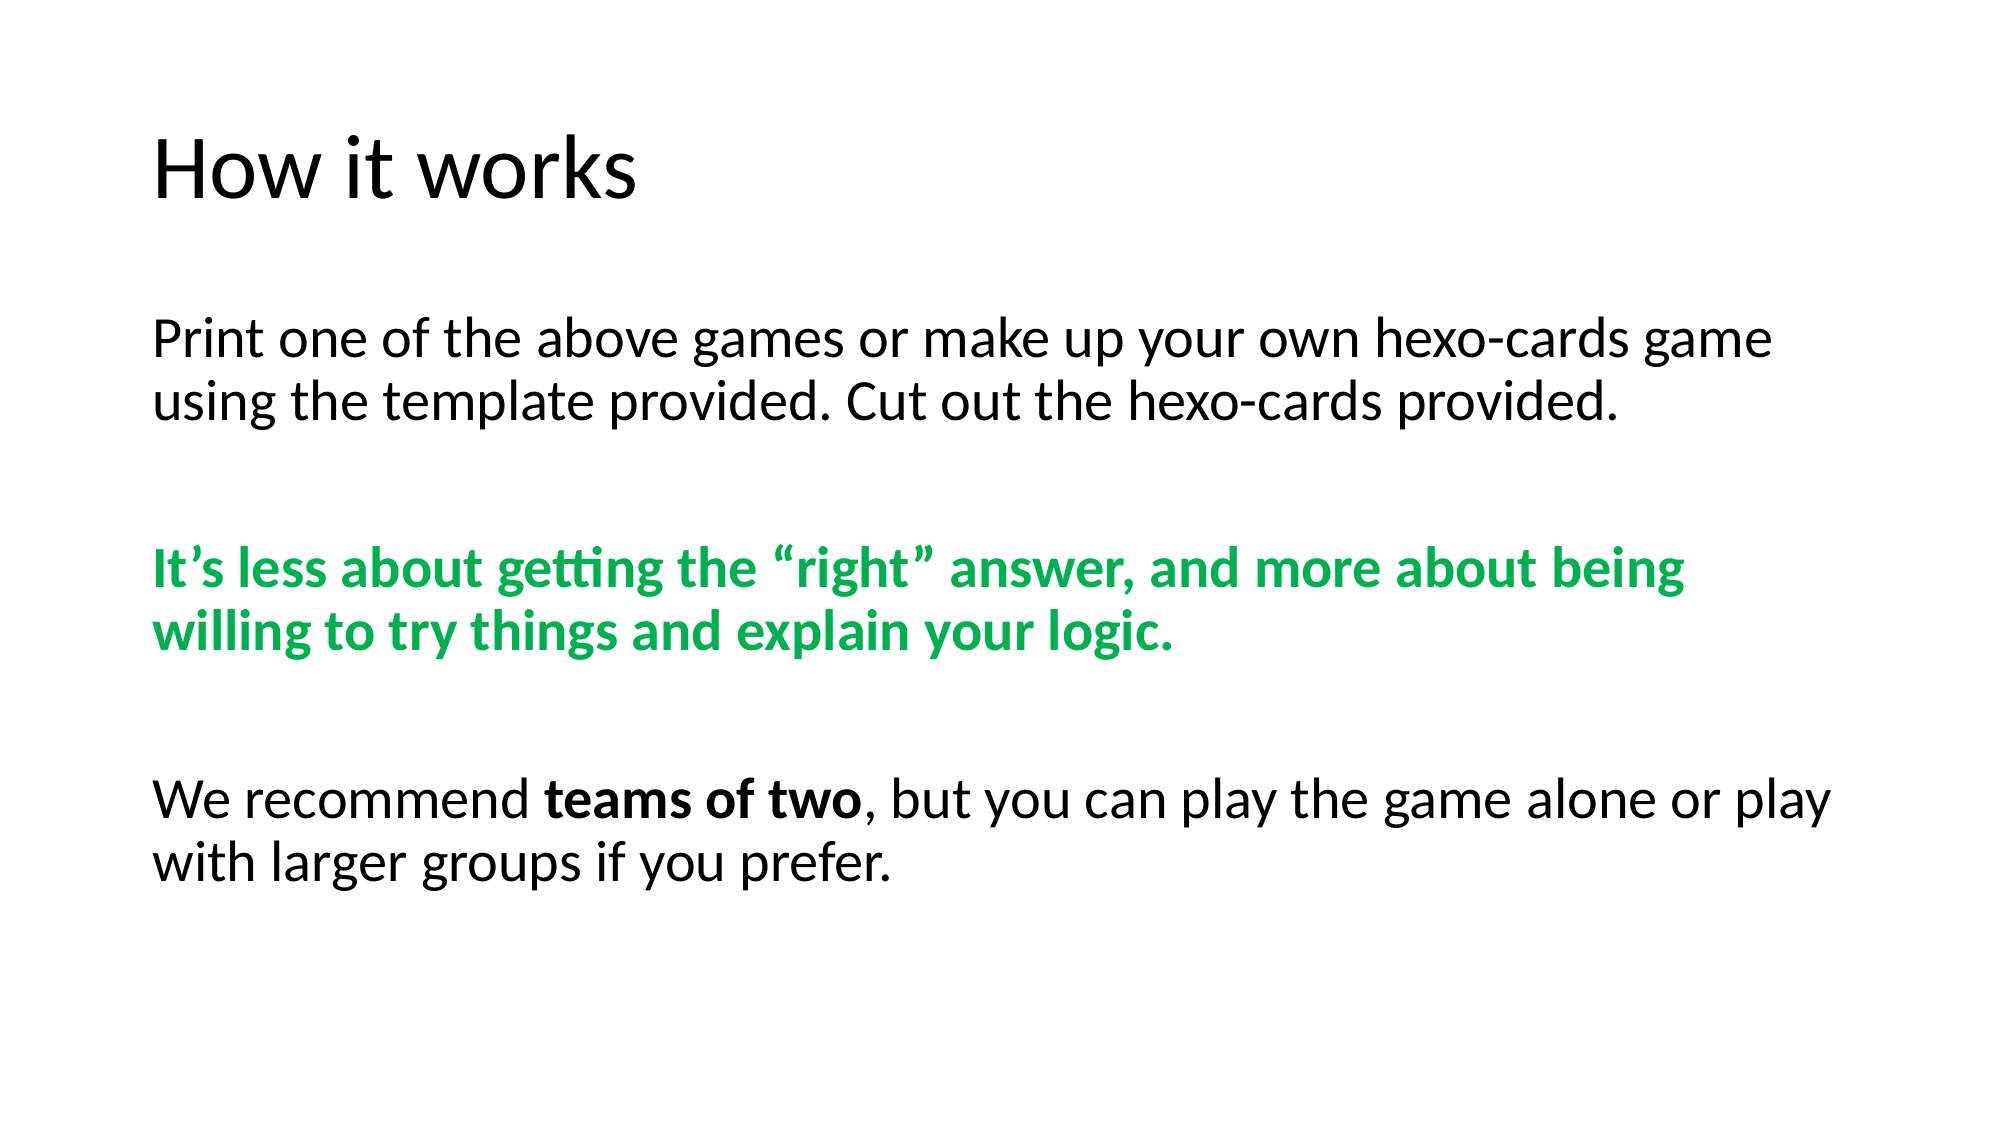

# How it works
Print one of the above games or make up your own hexo-cards game using the template provided. Cut out the hexo-cards provided.

It’s less about getting the “right” answer, and more about being willing to try things and explain your logic.

We recommend teams of two, but you can play the game alone or play with larger groups if you prefer.